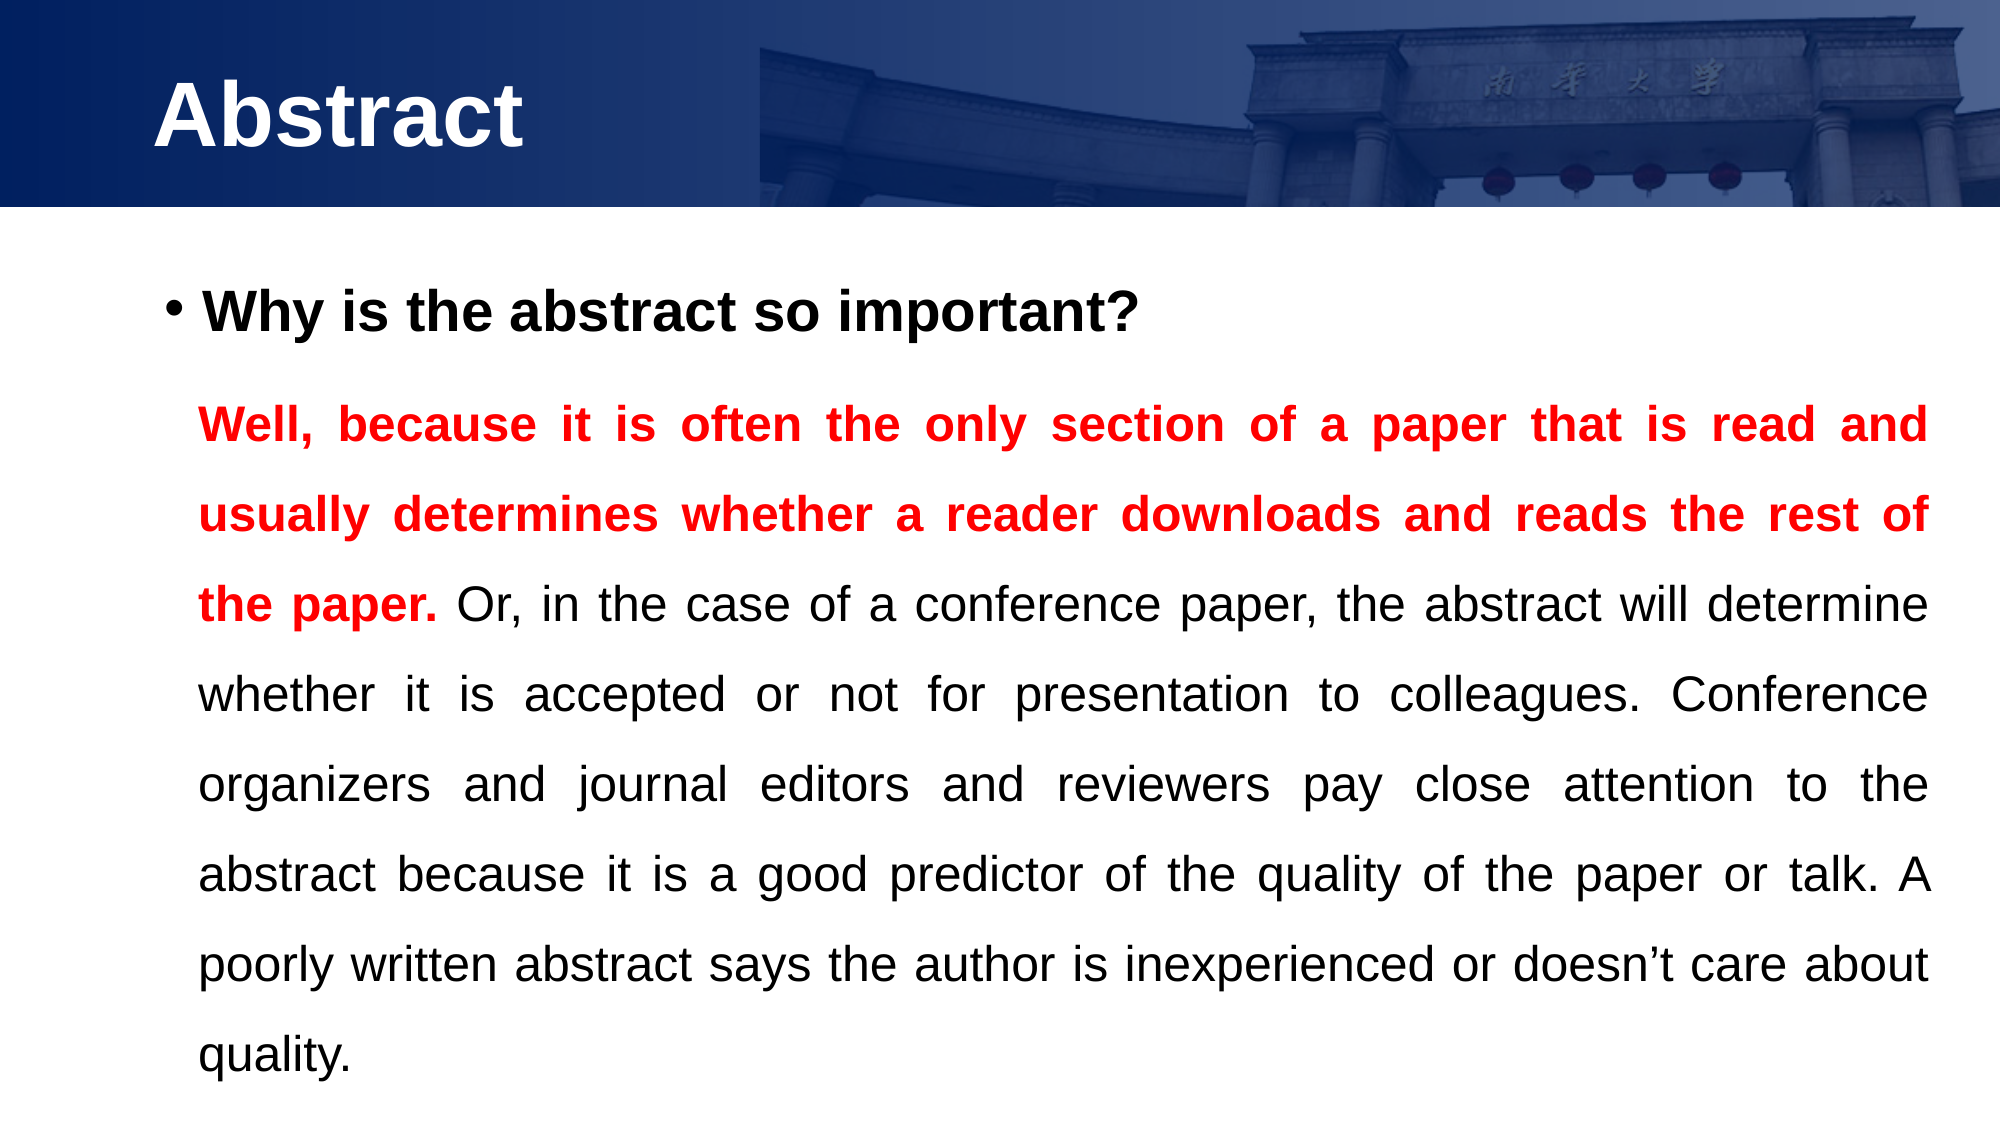

Abstract
Why is the abstract so important?
Well, because it is often the only section of a paper that is read and usually determines whether a reader downloads and reads the rest of the paper. Or, in the case of a conference paper, the abstract will determine whether it is accepted or not for presentation to colleagues. Conference organizers and journal editors and reviewers pay close attention to the abstract because it is a good predictor of the quality of the paper or talk. A poorly written abstract says the author is inexperienced or doesn’t care about quality.